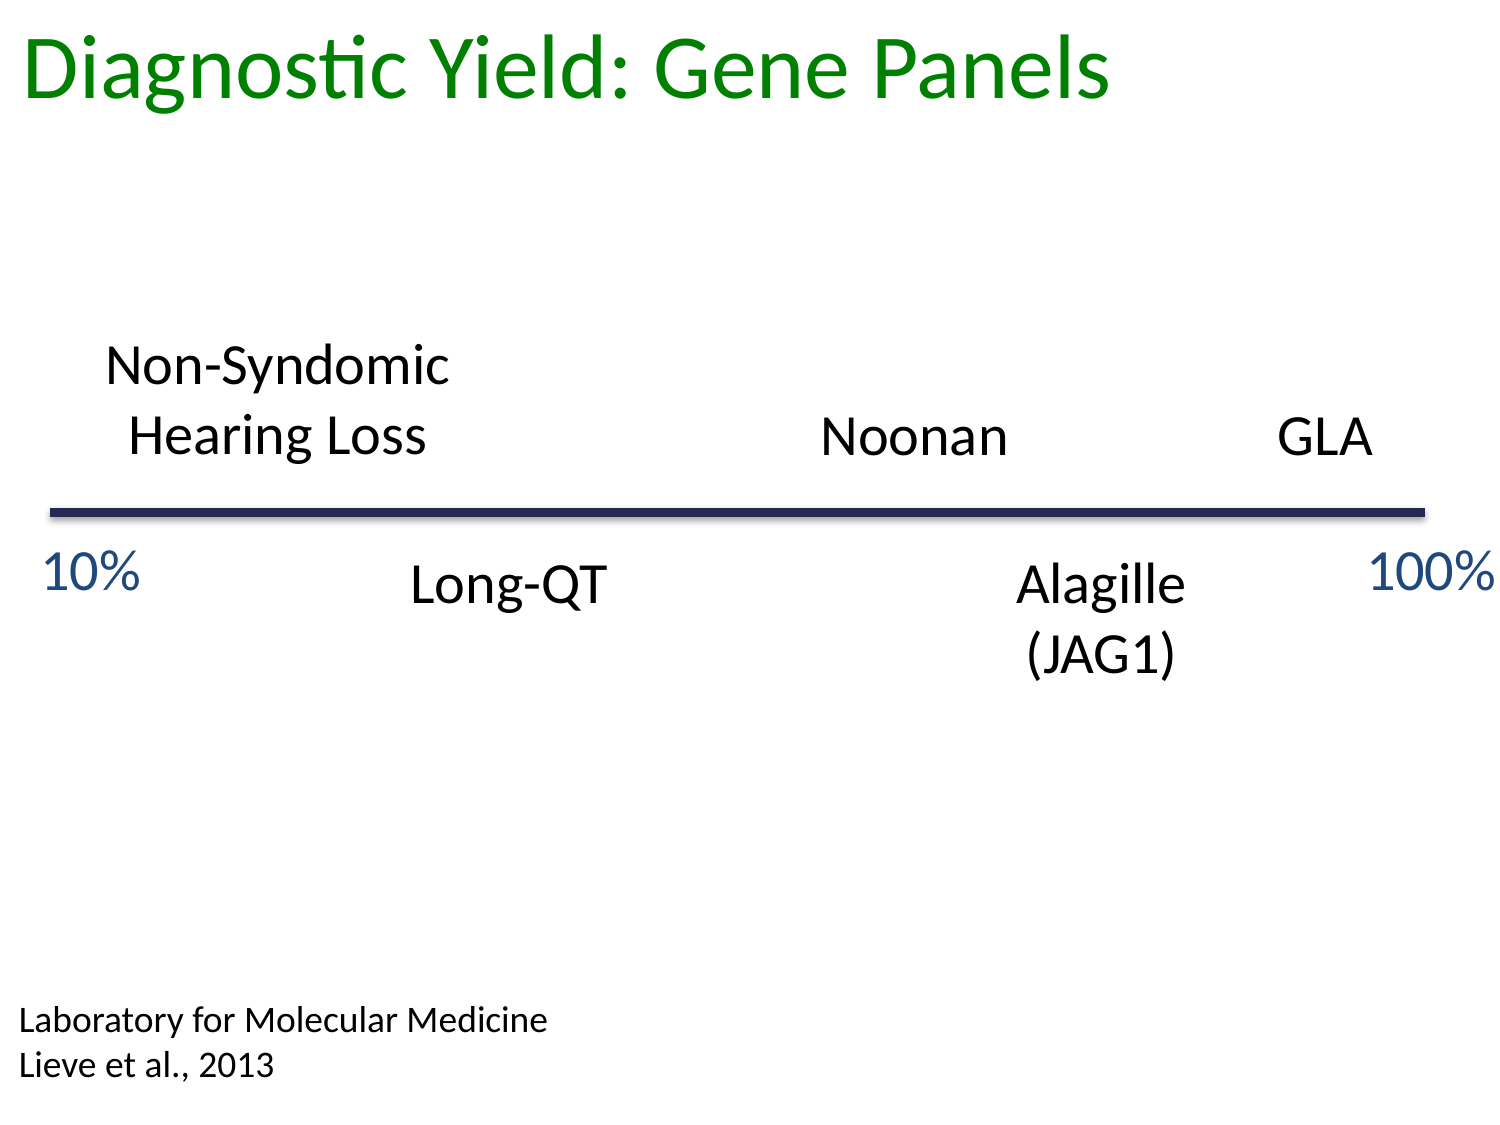

Diagnostic Yield: Gene Panels
Non-Syndomic
Hearing Loss
Noonan
GLA
10%
100%
Long-QT
Alagille
(JAG1)
Laboratory for Molecular Medicine
Lieve et al., 2013